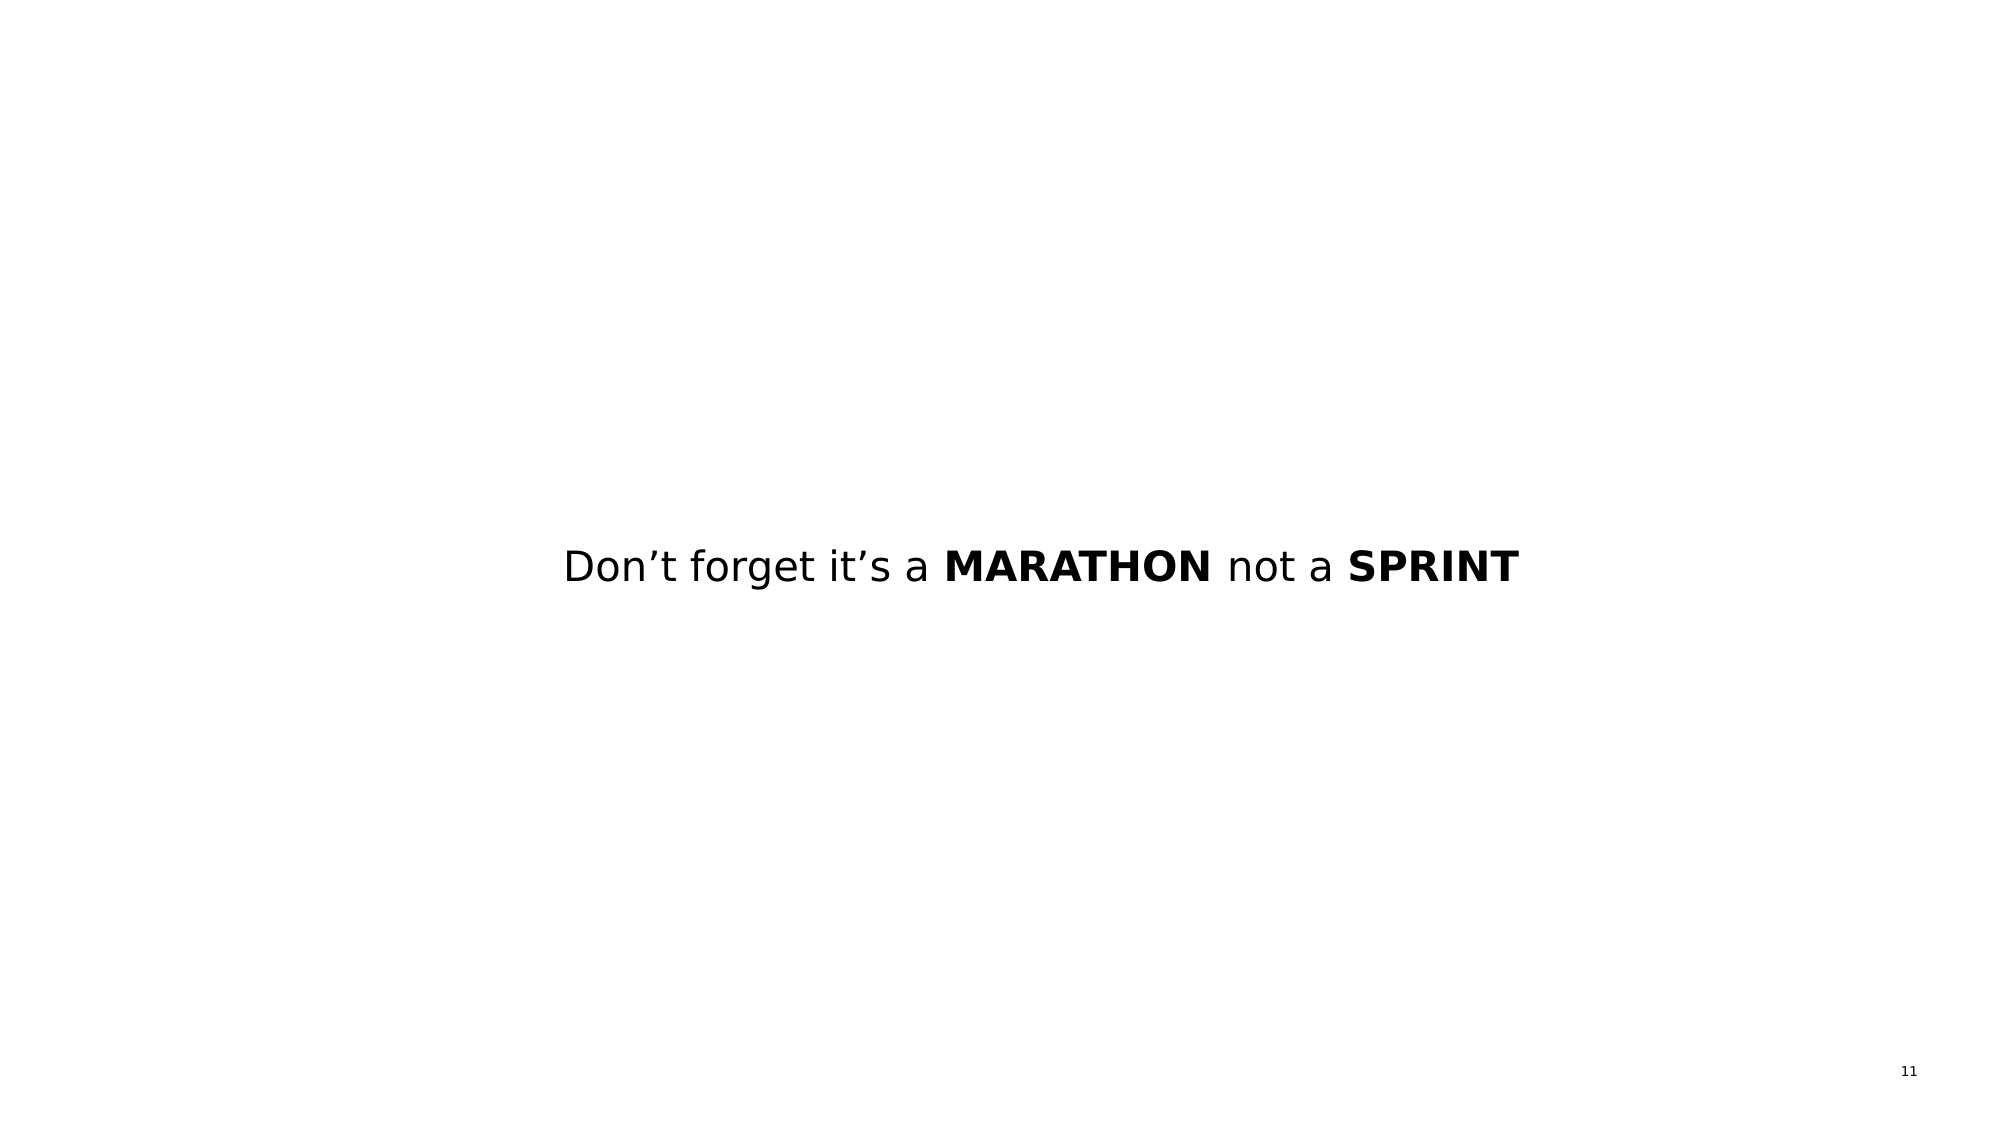

Don’t forget it’s a MARATHON not a SPRINT